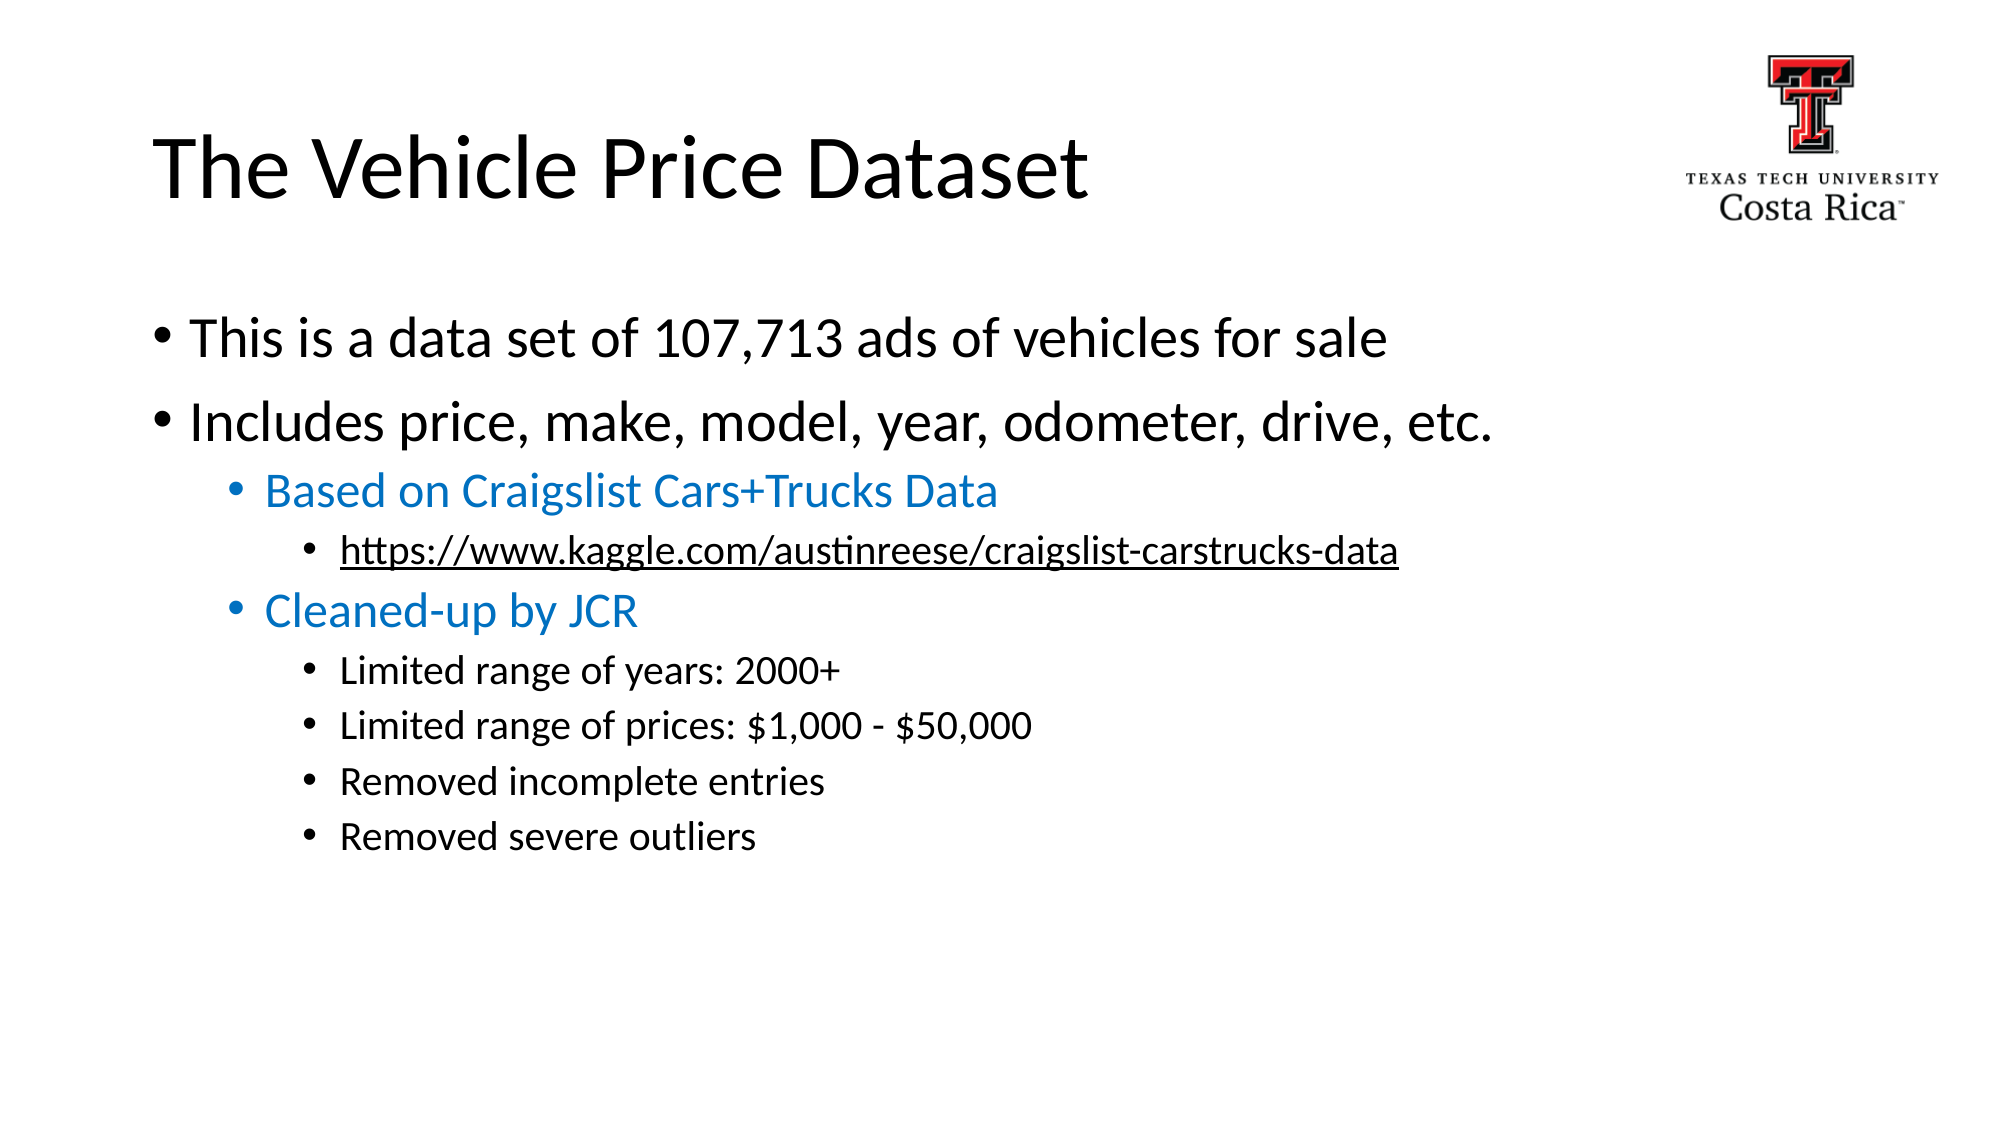

# The Vehicle Price Dataset
This is a data set of 107,713 ads of vehicles for sale
Includes price, make, model, year, odometer, drive, etc.
Based on Craigslist Cars+Trucks Data
https://www.kaggle.com/austinreese/craigslist-carstrucks-data
Cleaned-up by JCR
Limited range of years: 2000+
Limited range of prices: $1,000 - $50,000
Removed incomplete entries
Removed severe outliers